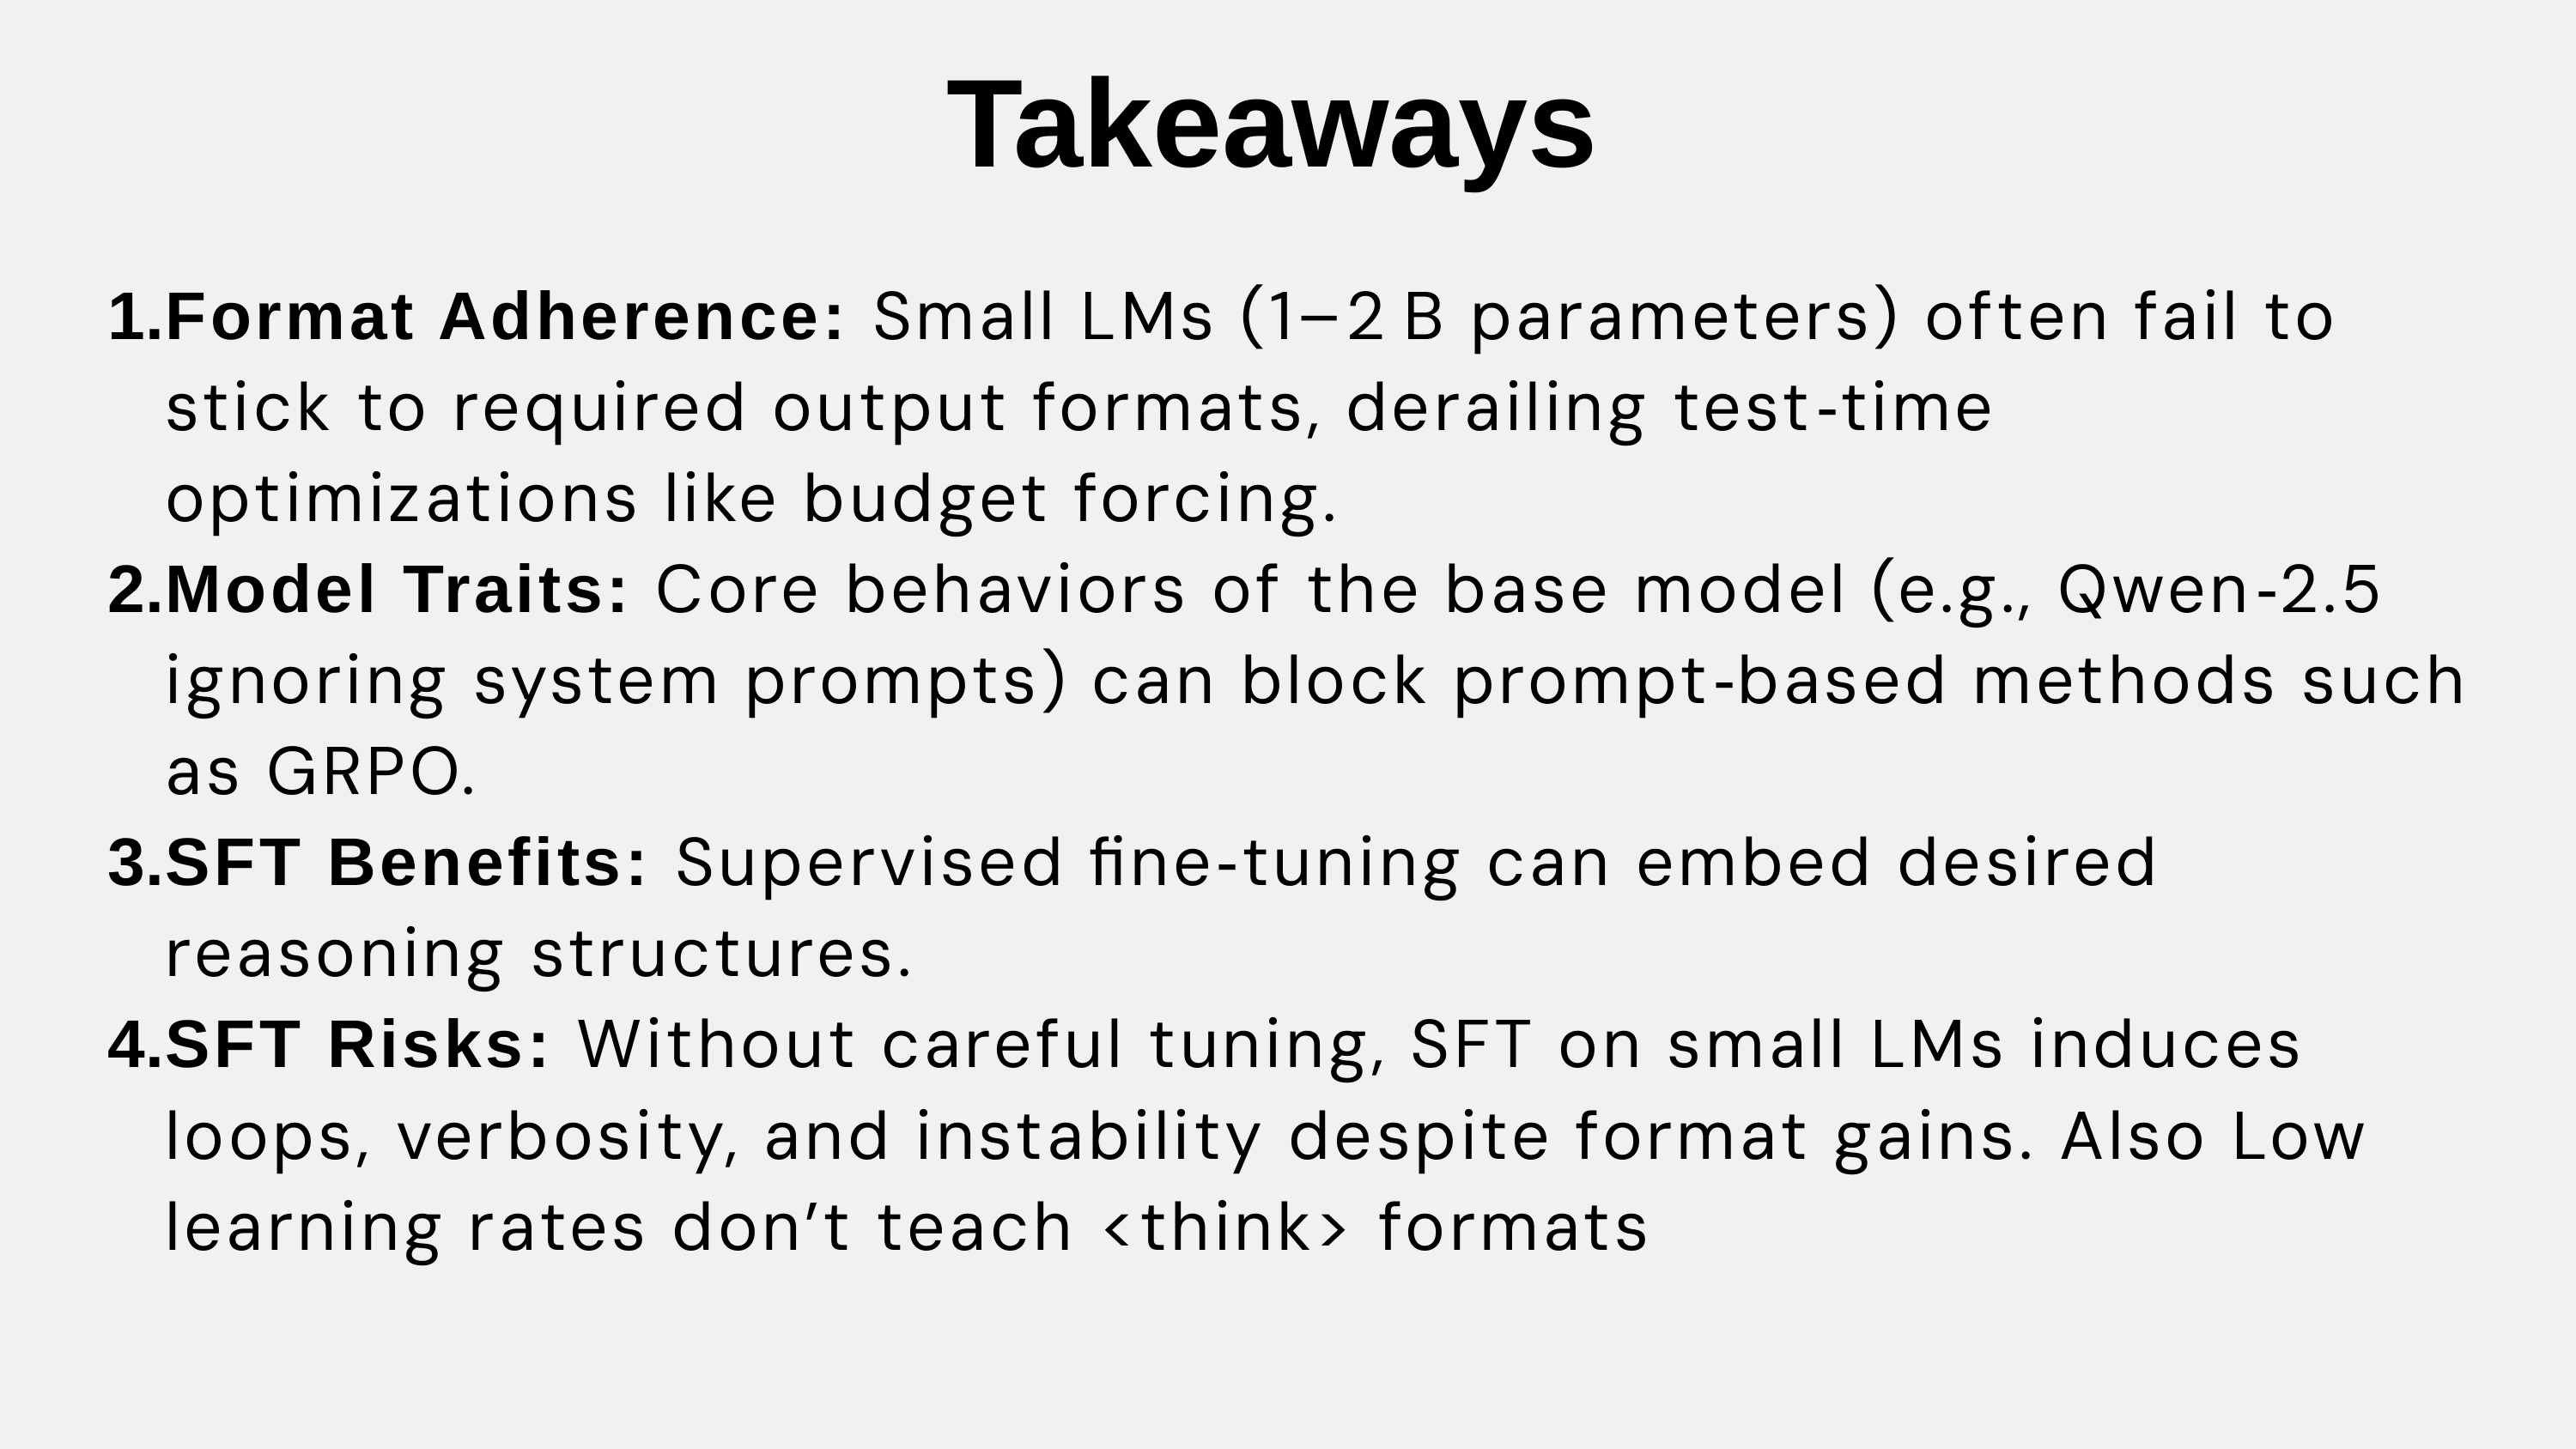

Takeaways
Format Adherence: Small LMs (1–2 B parameters) often fail to stick to required output formats, derailing test‑time optimizations like budget forcing.
Model Traits: Core behaviors of the base model (e.g., Qwen‑2.5 ignoring system prompts) can block prompt‑based methods such as GRPO.
SFT Benefits: Supervised fine‑tuning can embed desired reasoning structures.
SFT Risks: Without careful tuning, SFT on small LMs induces loops, verbosity, and instability despite format gains. Also Low learning rates don’t teach <think> formats